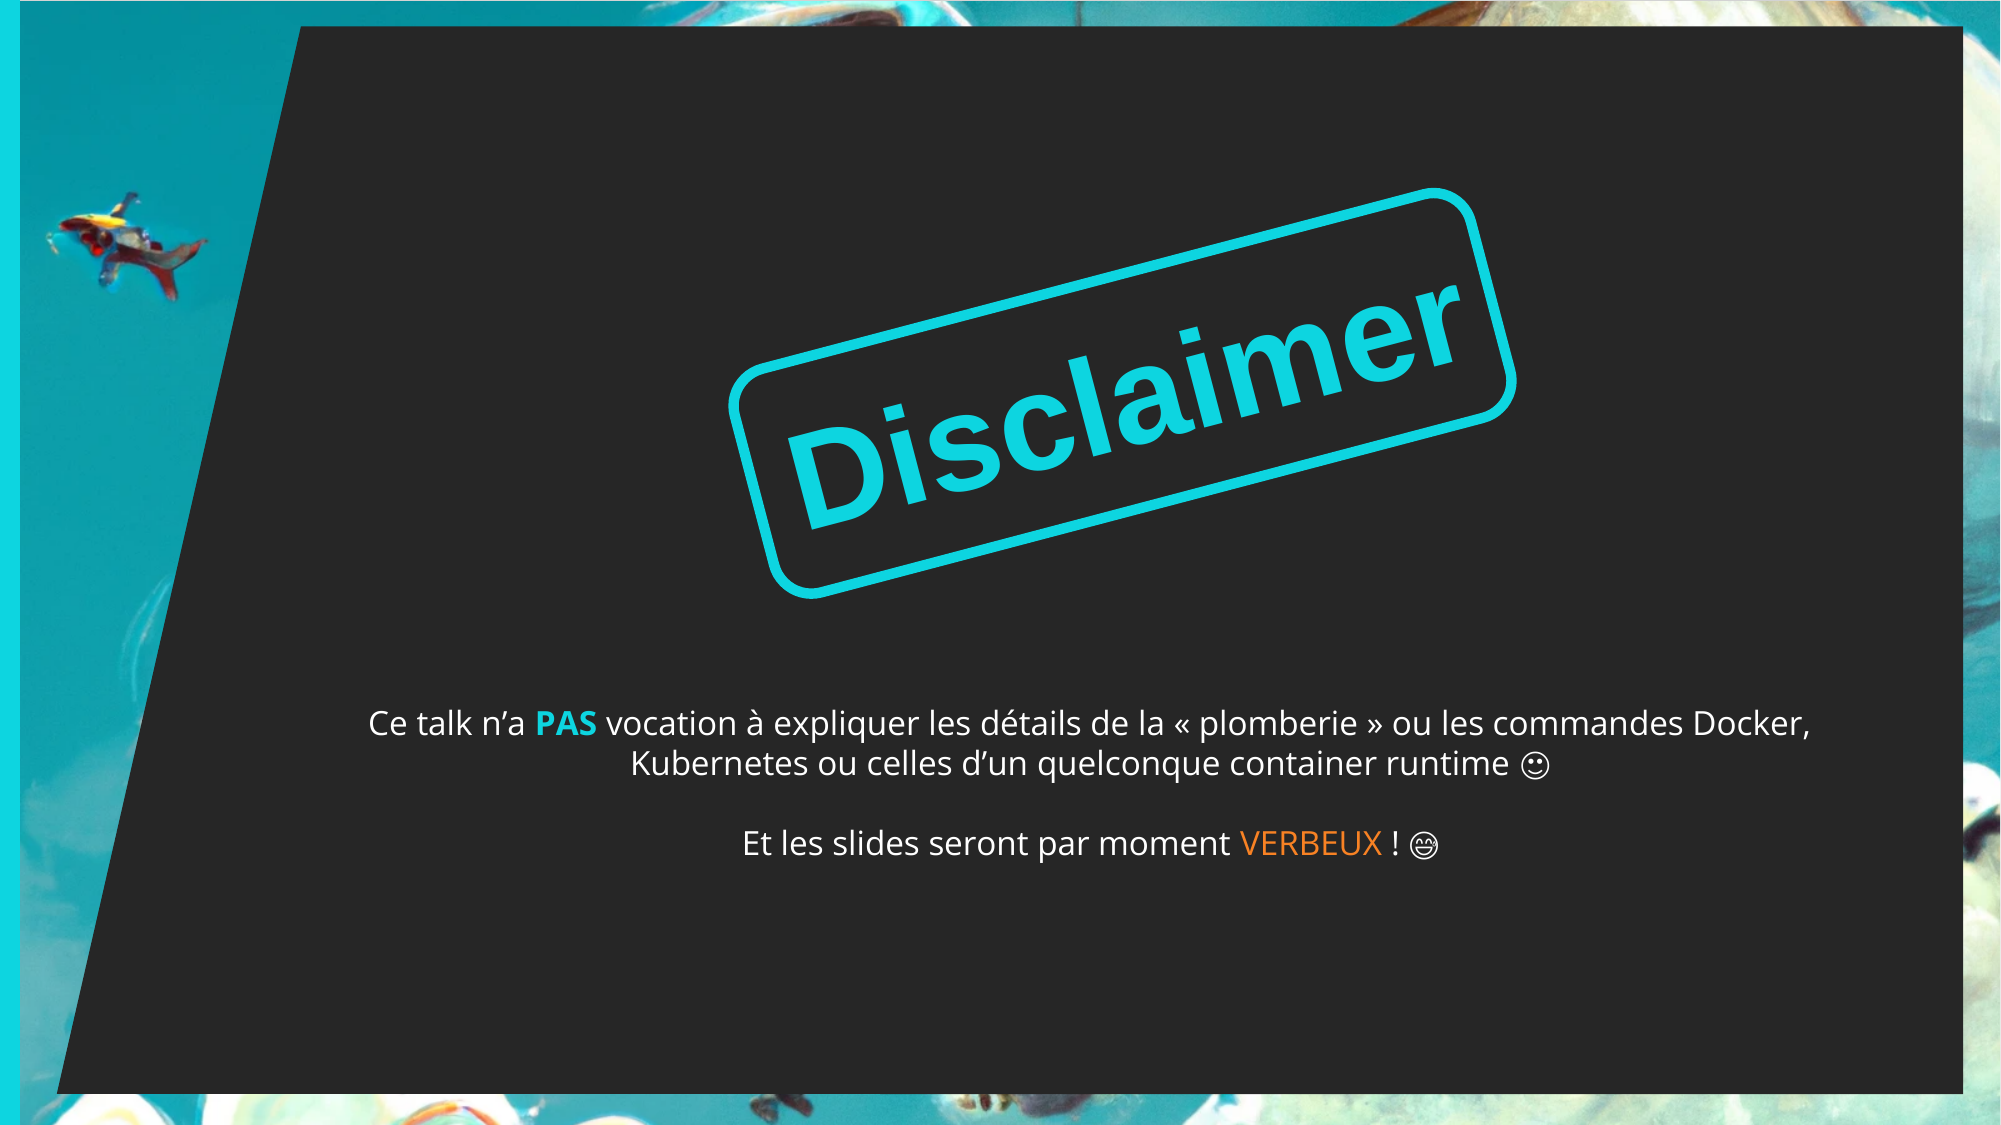

Disclaimer
Ce talk n’a PAS vocation à expliquer les détails de la « plomberie » ou les commandes Docker, Kubernetes ou celles d’un quelconque container runtime 🙂
Et les slides seront par moment VERBEUX ! 😅